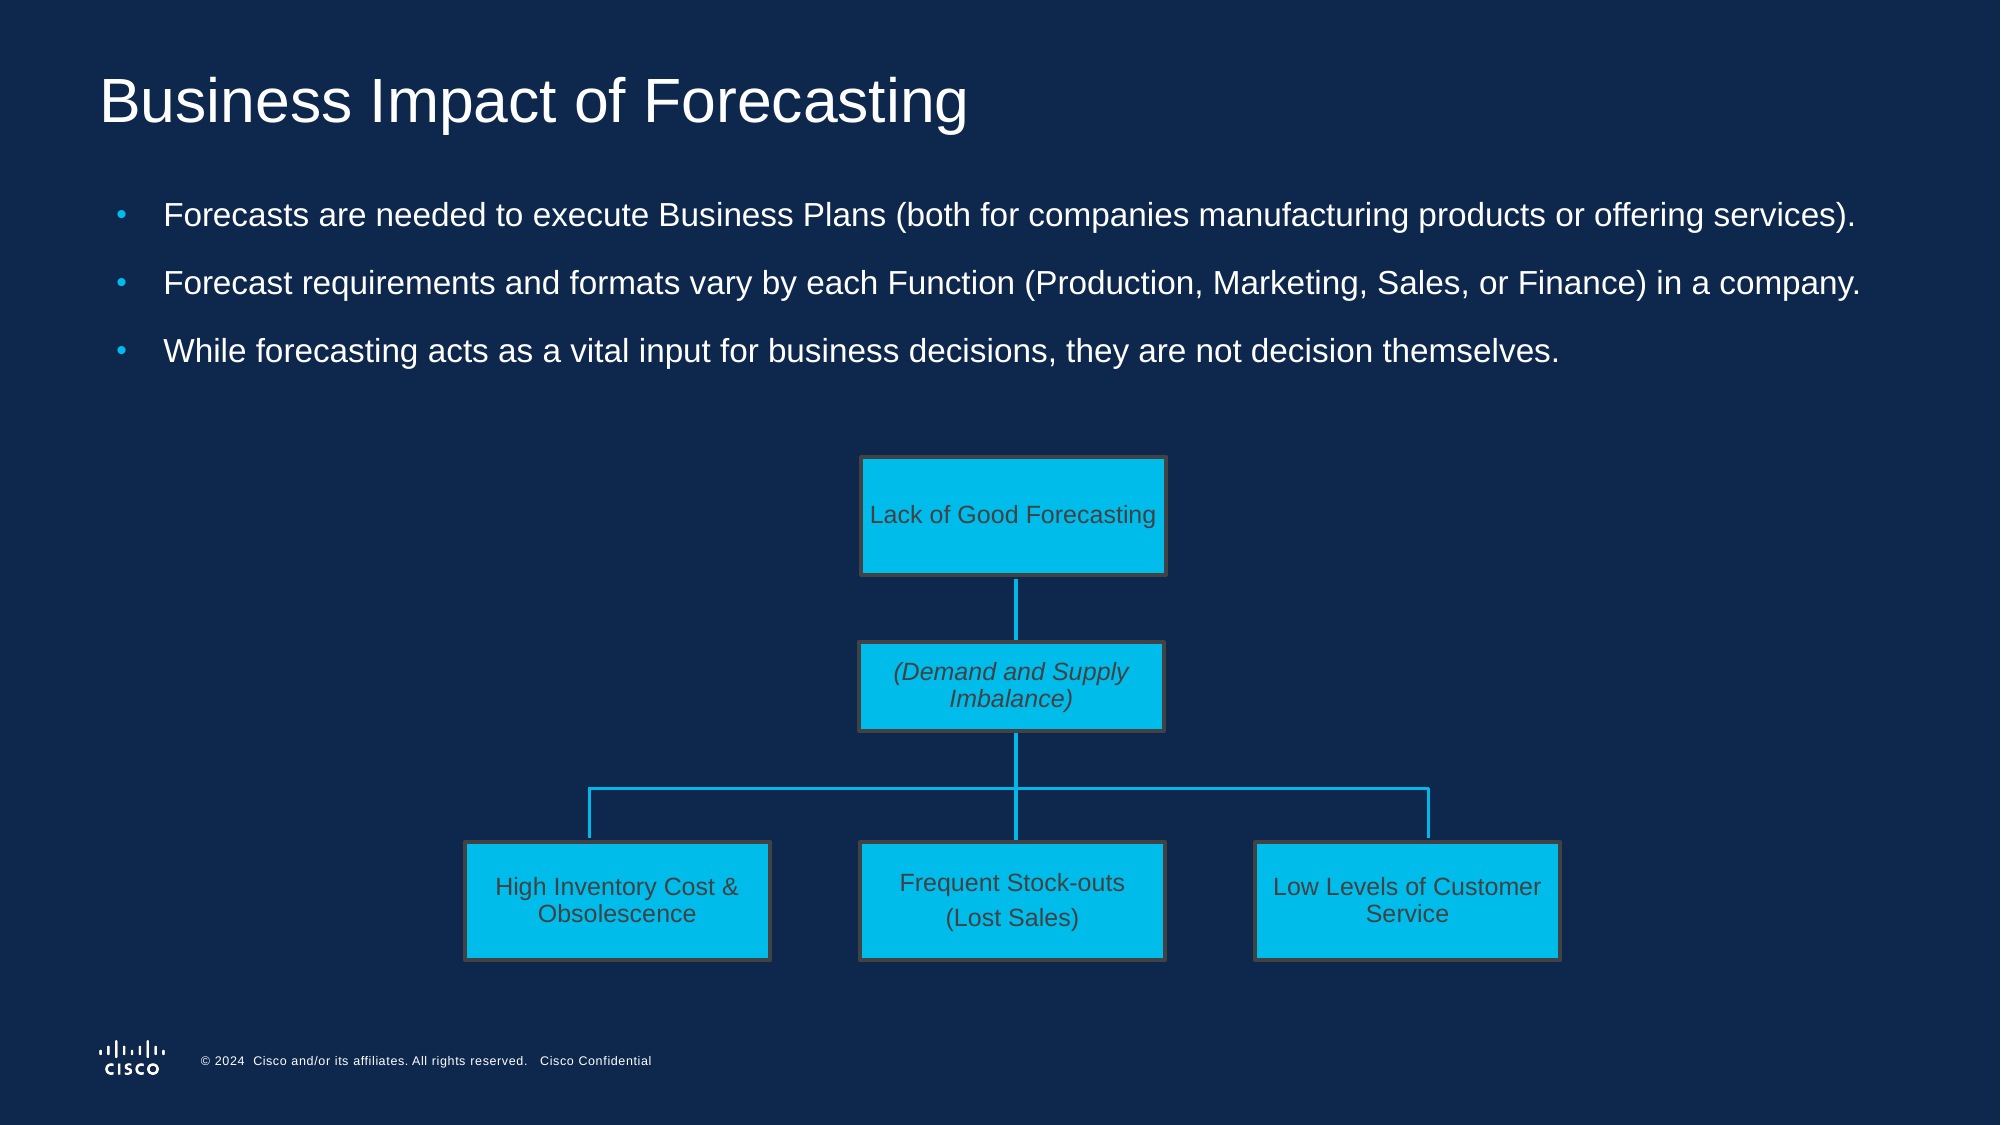

Business Impact of Forecasting
Forecasts are needed to execute Business Plans (both for companies manufacturing products or offering services).
Forecast requirements and formats vary by each Function (Production, Marketing, Sales, or Finance) in a company.
While forecasting acts as a vital input for business decisions, they are not decision themselves.
Lack of Good Forecasting
High Inventory Cost & Obsolescence
Frequent Stock-outs
(Lost Sales)
Low Levels of Customer Service
(Demand and Supply Imbalance)